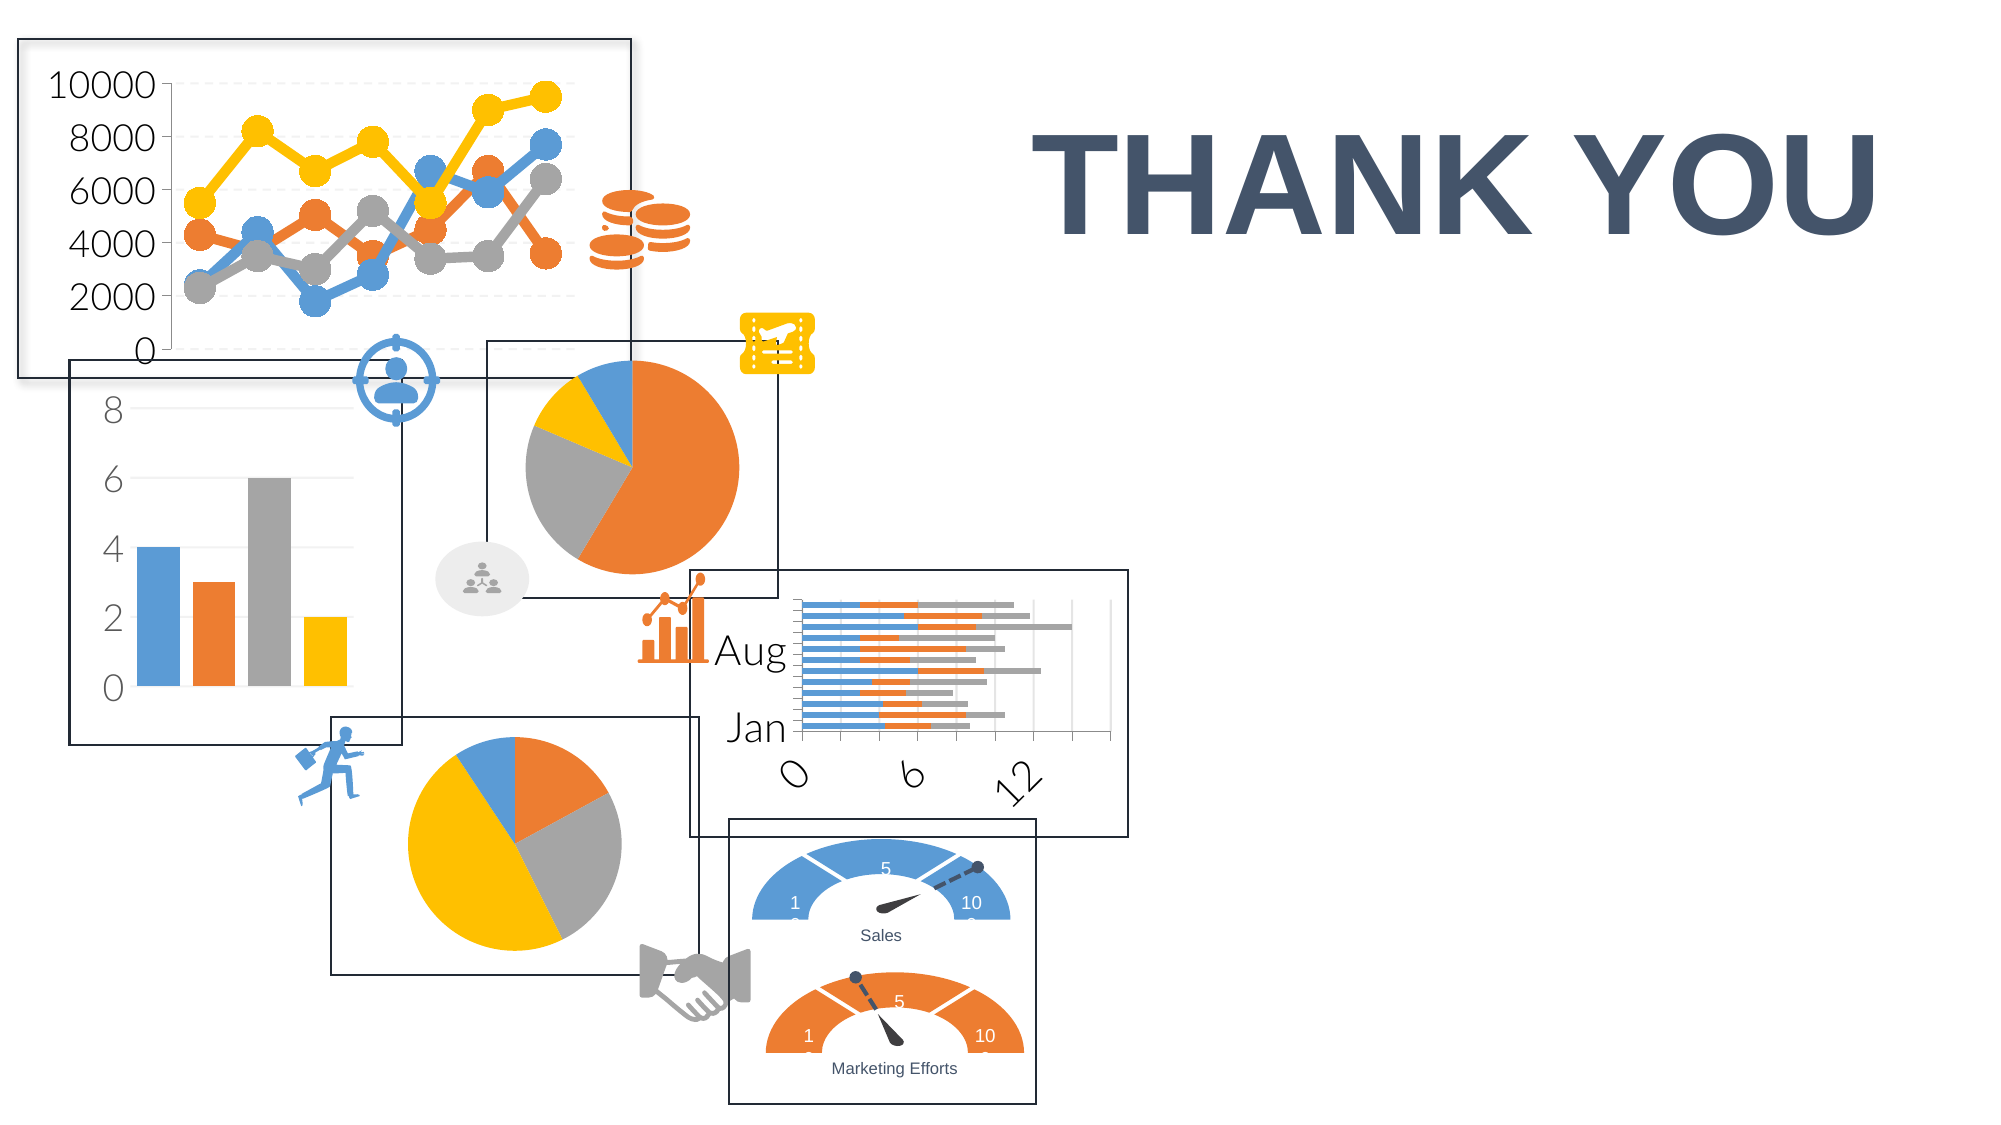

### Chart

| Category | Series 1 | Series 2 | Series 3 | Series 4 |
|---|---|---|---|---|
| Sunday | 4300.0 | 2400.0 | 2300.0 | 5500.0 |
| Monday | 3700.0 | 4400.0 | 3500.0 | 8200.0 |
| Tuesday | 5050.0 | 1800.0 | 3007.0 | 6700.0 |
| Wednesday | 3500.0 | 2800.0 | 5200.0 | 7800.0 |
| Thursday | 4500.0 | 6700.0 | 3400.0 | 5500.0 |
| Friday | 6700.0 | 5900.0 | 3500.0 | 9000.0 |
| Saturday | 3600.0 | 7700.0 | 6400.0 | 9500.0 |

### Chart

| Category | Sales |
|---|---|
| 2011 | 8.2 |
| 2012 | 3.2 |
| 2013 | 1.4 |
| 2014 | 1.2 |

### Chart

| Category | Your Title |
|---|---|
| 2018 | 4.0 |
| 2019 | 3.0 |
| 2020 | 6.0 |
| 2021 | 2.0 |

### Chart

| Category | Series 1 | Series 2 | Series 3 |
|---|---|---|---|
| Jan | 4.3 | 2.4 | 2.0 |
| Feb | 4.0 | 4.5 | 2.0 |
| March | 4.2 | 2.0 | 2.4 |
| April | 3.0 | 2.4 | 2.4 |
| May | 3.6 | 2.0 | 4.0 |
| June | 6.0 | 3.4 | 3.0 |
| July | 3.0 | 2.6 | 3.4 |
| Aug | 3.0 | 5.5 | 2.0 |
| Sept | 3.0 | 2.0 | 5.0 |
| Oct | 6.0 | 3.0 | 5.0 |
| Nov | 5.3 | 4.0 | 2.5 |
| Dec | 3.0 | 3.0 | 5.0 |

### Chart

| Category | Sales |
|---|---|
| Q1 | 2.2 |
| Q2 | 3.3 |
| Q3 | 6.2 |
| Q4 | 1.2 |

50

10
100

Sales

50

10
100

Marketing Efforts

THANK YOU